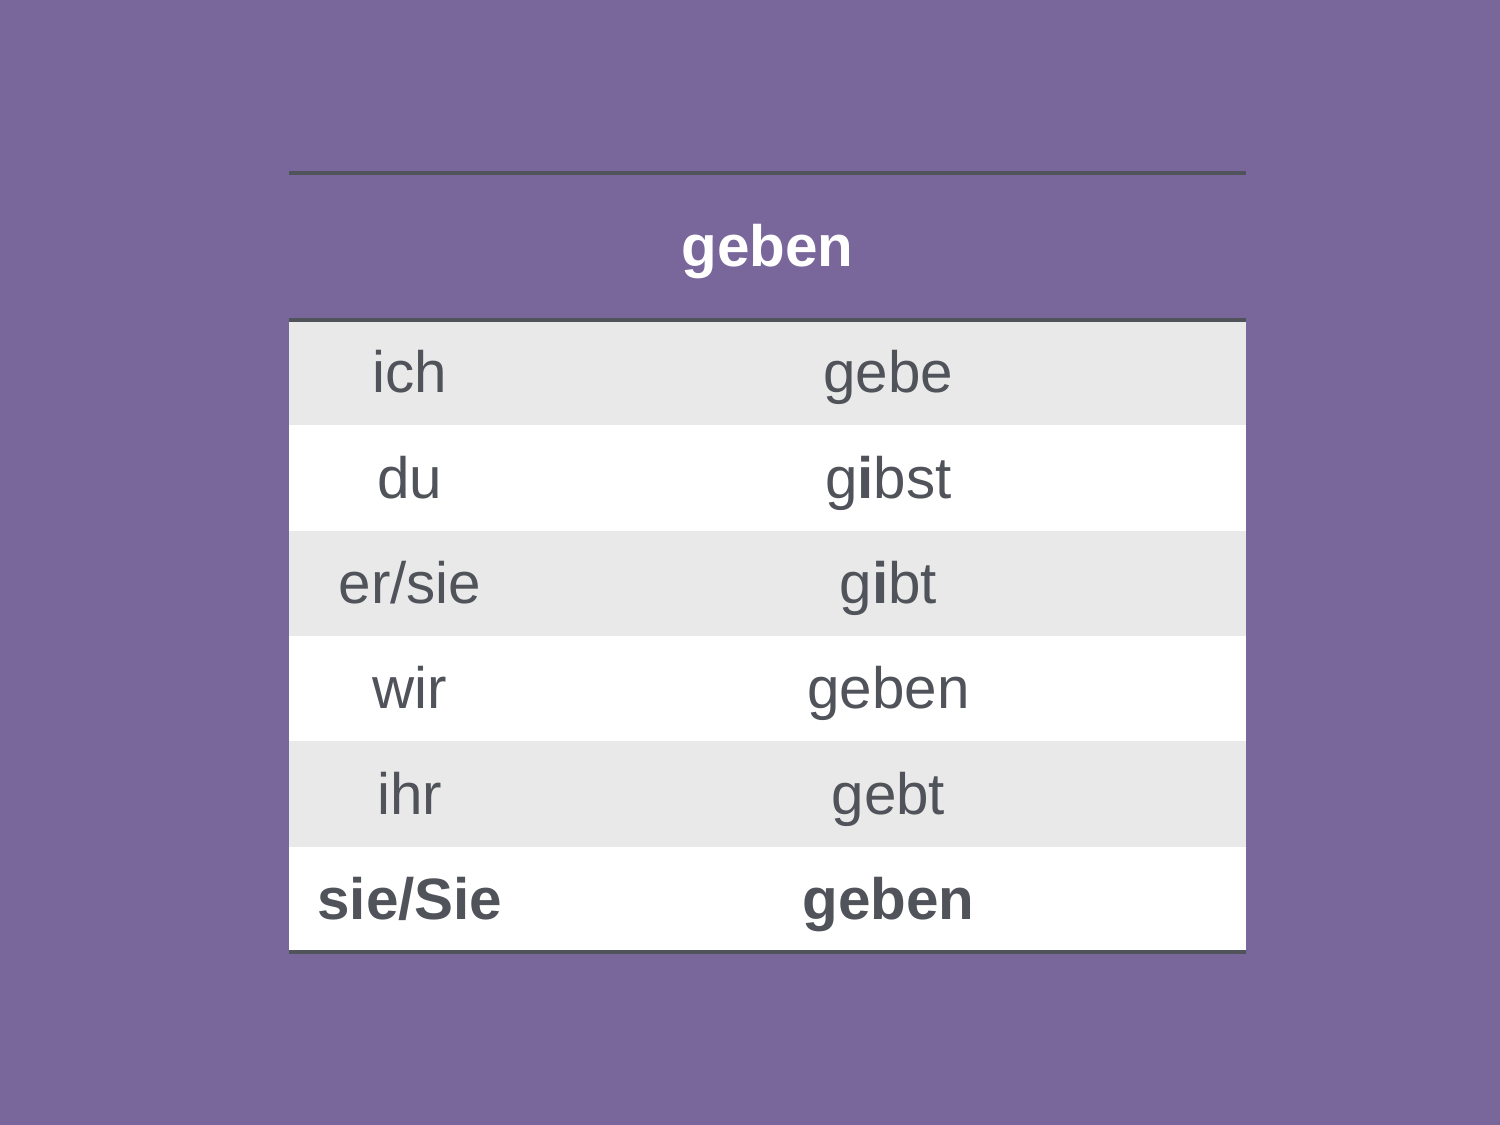

| geben |  |
| --- | --- |
| ich | gebe |
| du | gibst |
| er/sie | gibt |
| wir | geben |
| ihr | gebt |
| sie/Sie | geben |
14